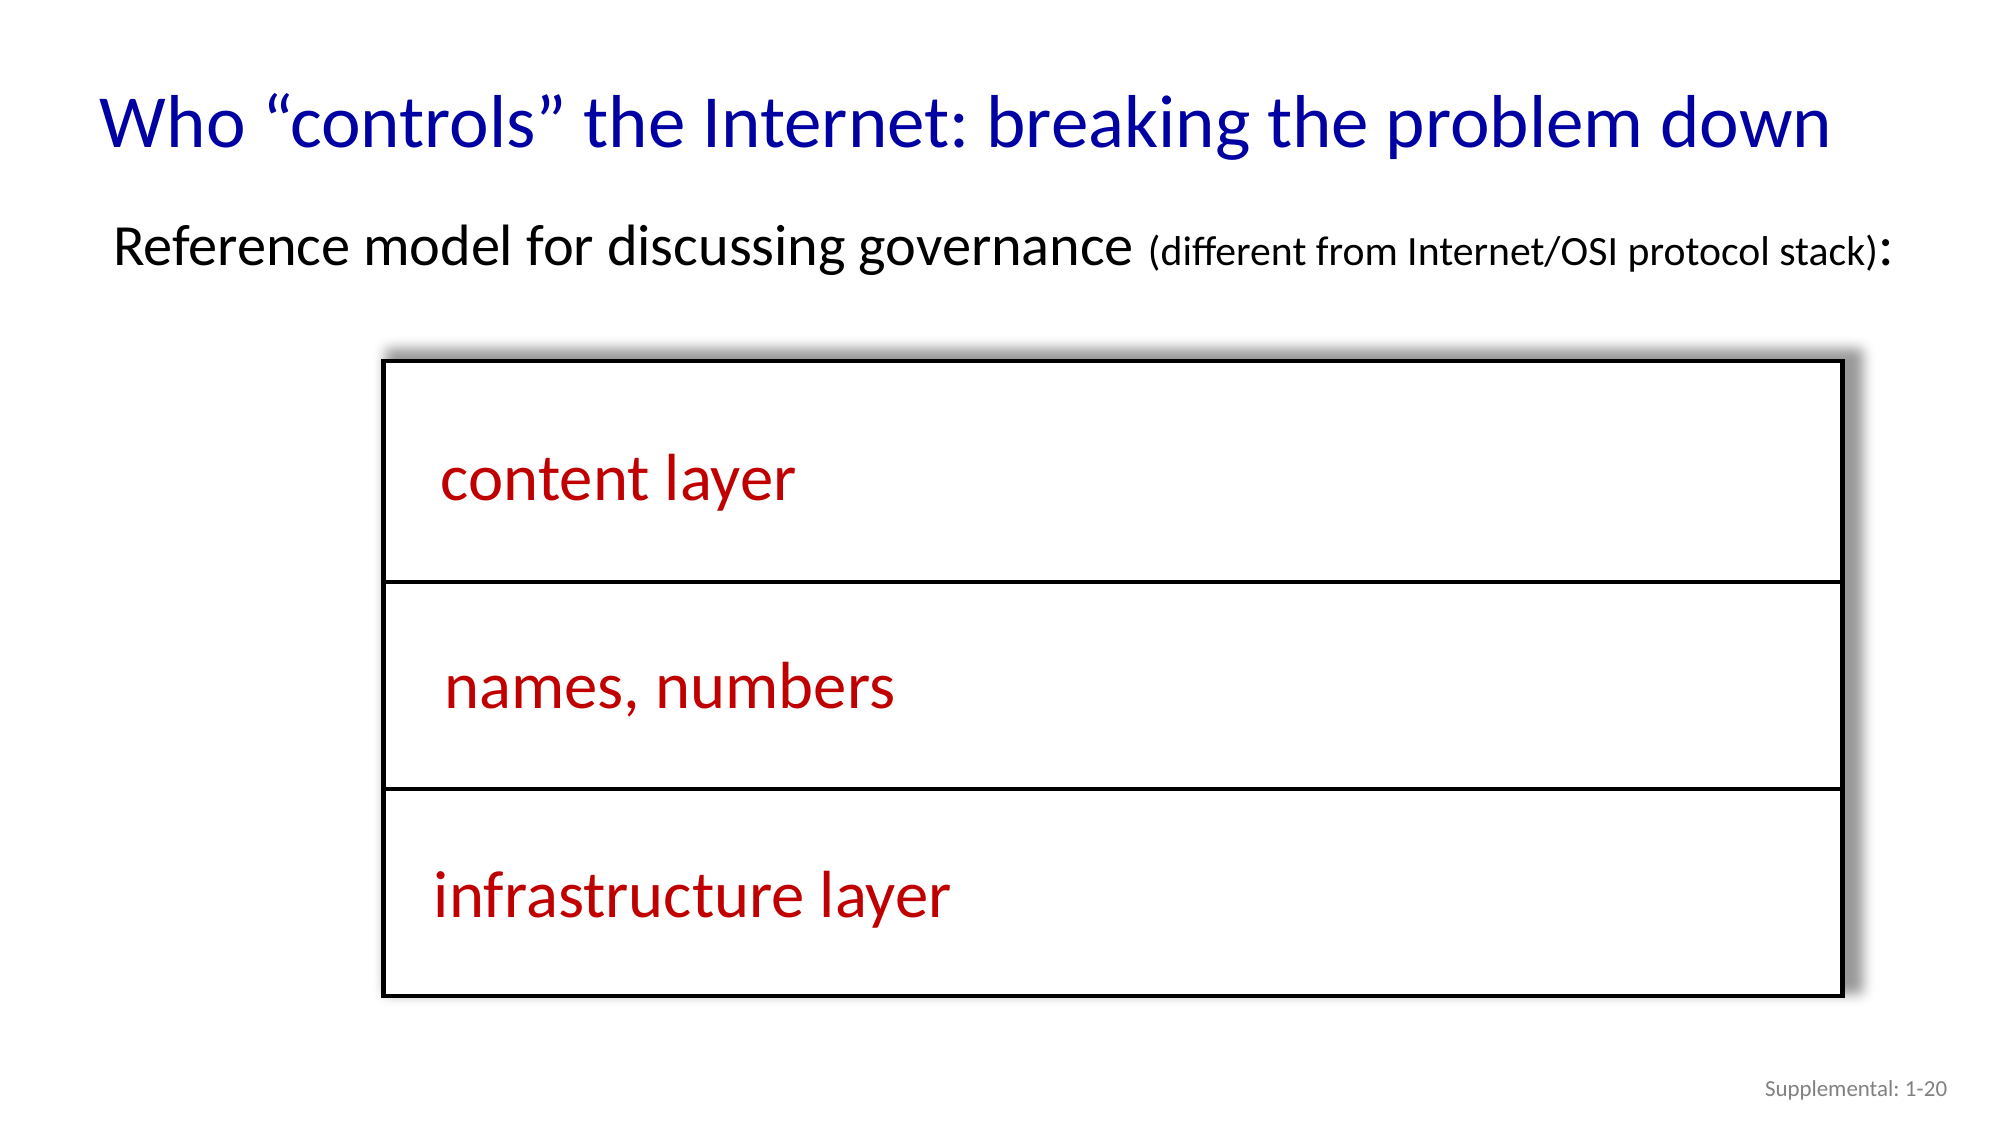

# Who “controls” the Internet: breaking the problem down
Reference model for discussing governance (different from Internet/OSI protocol stack):

content layer
names, numbers
infrastructure layer
Supplemental: 1-20